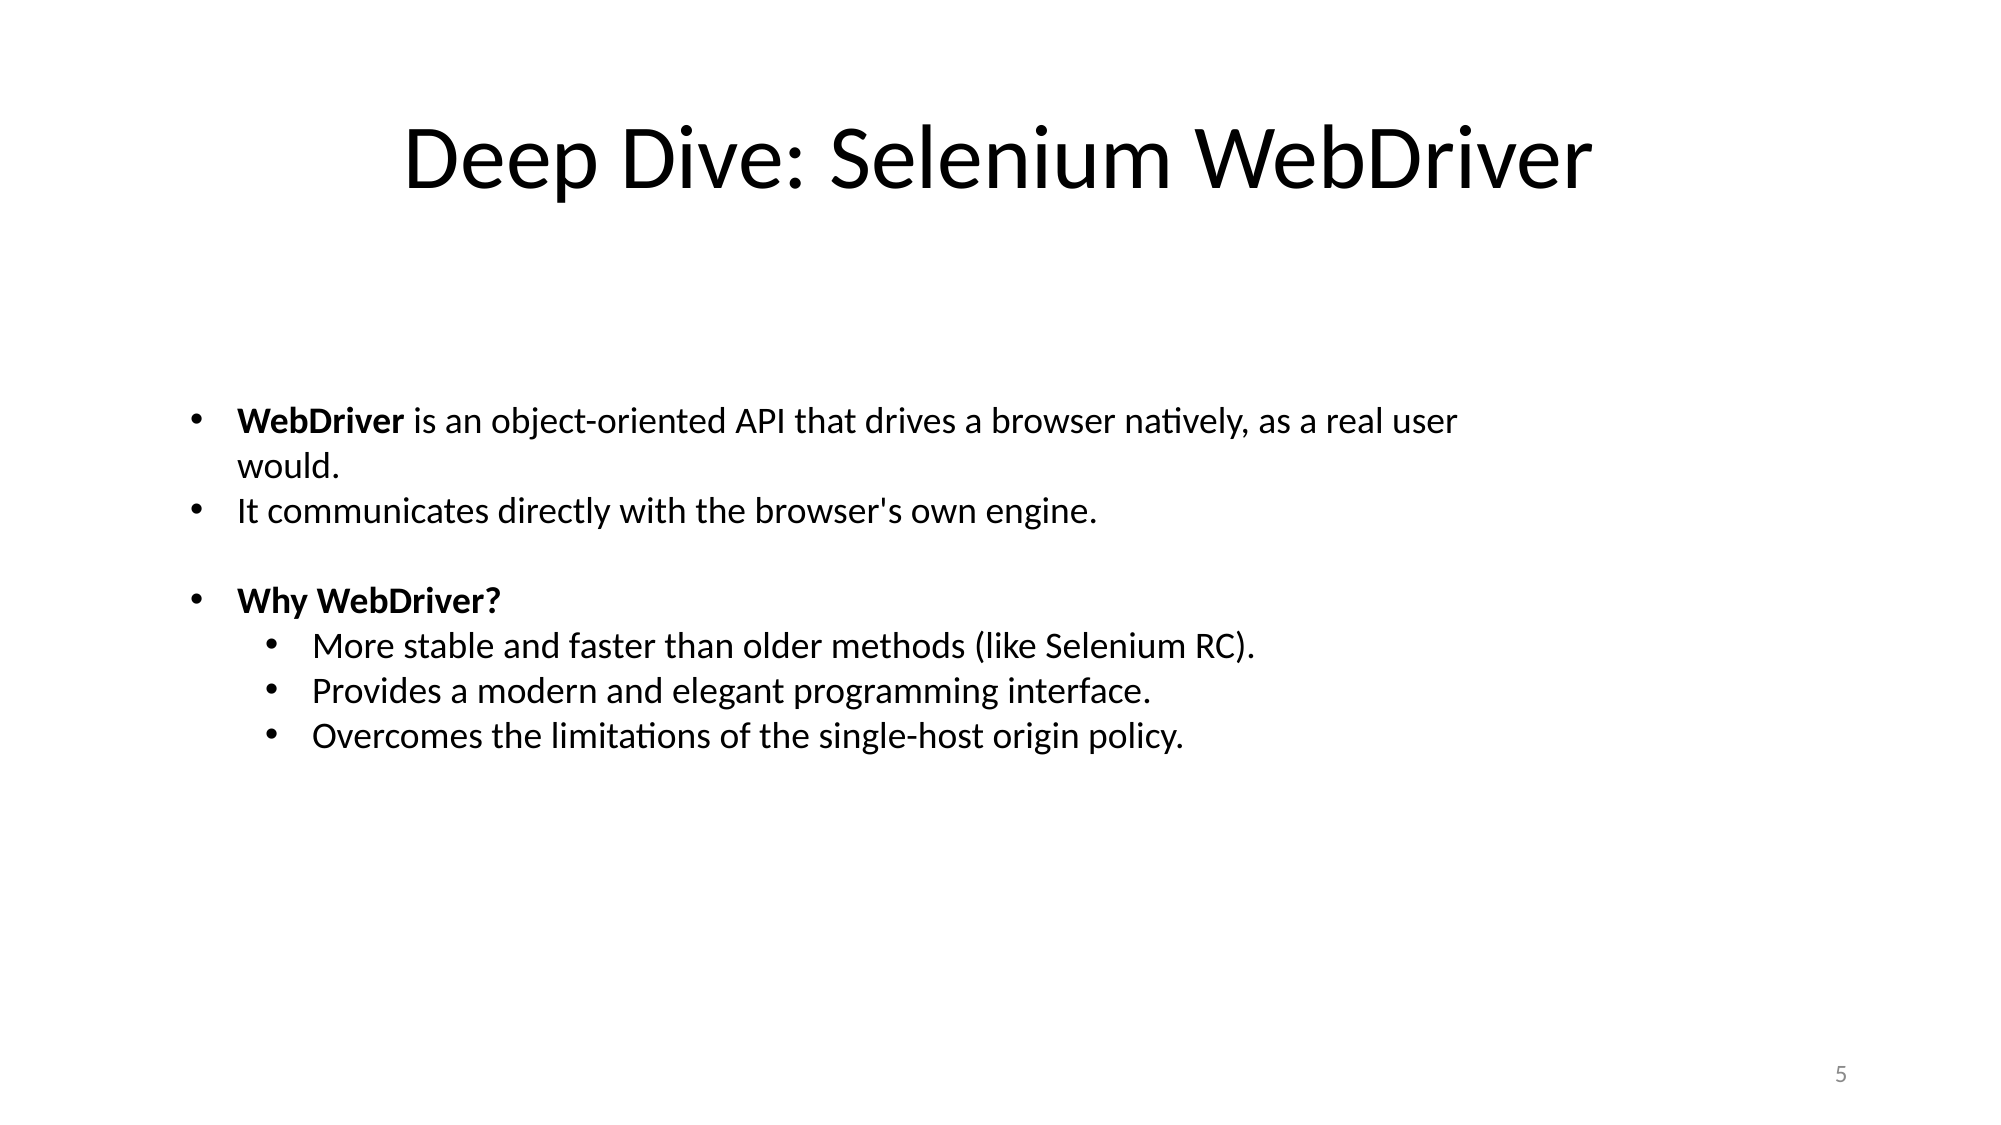

# Deep Dive: Selenium WebDriver
WebDriver is an object-oriented API that drives a browser natively, as a real user would.
It communicates directly with the browser's own engine.

Why WebDriver?
More stable and faster than older methods (like Selenium RC).
Provides a modern and elegant programming interface.
Overcomes the limitations of the single-host origin policy.

5